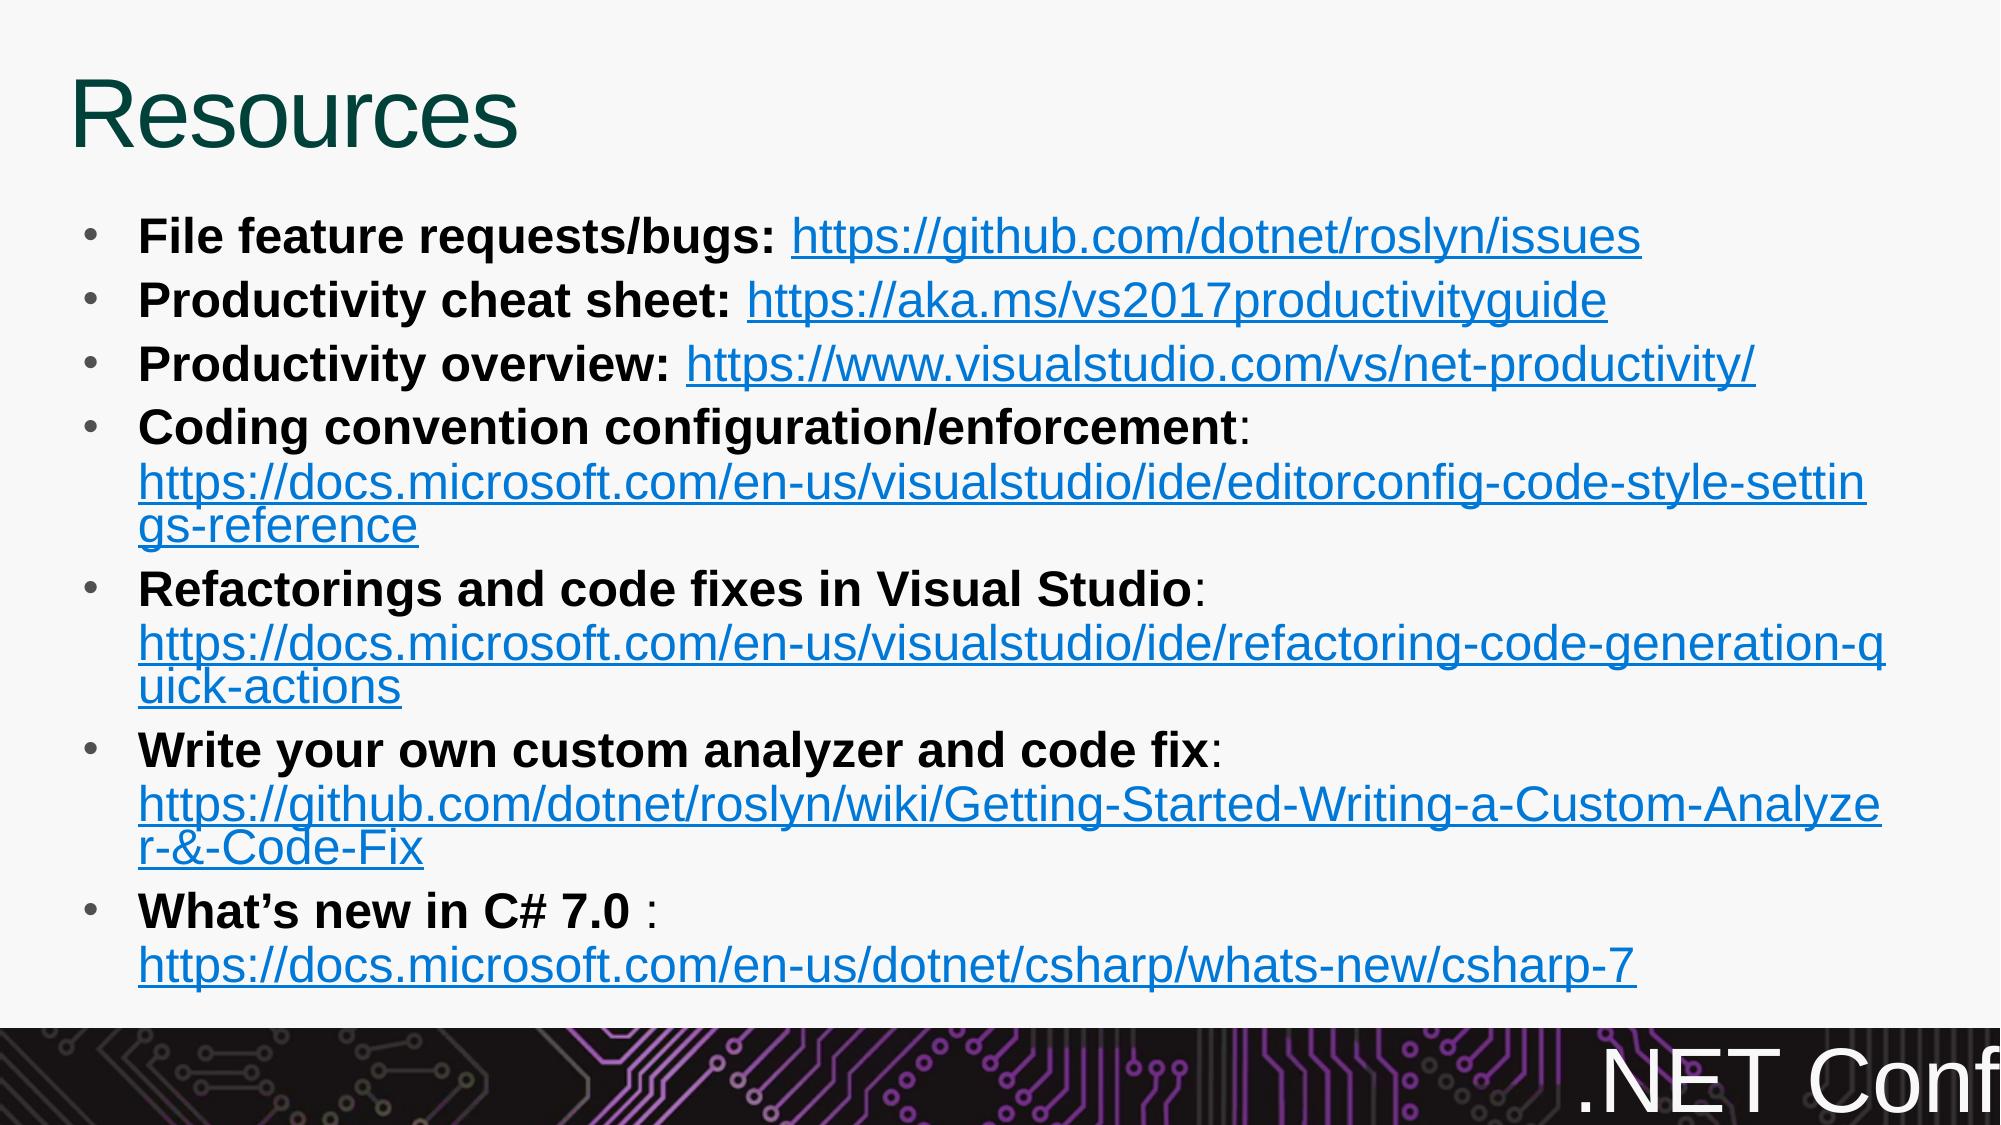

# Resources
File feature requests/bugs: https://github.com/dotnet/roslyn/issues
Productivity cheat sheet: https://aka.ms/vs2017productivityguide
Productivity overview: https://www.visualstudio.com/vs/net-productivity/
Coding convention configuration/enforcement: https://docs.microsoft.com/en-us/visualstudio/ide/editorconfig-code-style-settings-reference
Refactorings and code fixes in Visual Studio: https://docs.microsoft.com/en-us/visualstudio/ide/refactoring-code-generation-quick-actions
Write your own custom analyzer and code fix: https://github.com/dotnet/roslyn/wiki/Getting-Started-Writing-a-Custom-Analyzer-&-Code-Fix
What’s new in C# 7.0 : https://docs.microsoft.com/en-us/dotnet/csharp/whats-new/csharp-7